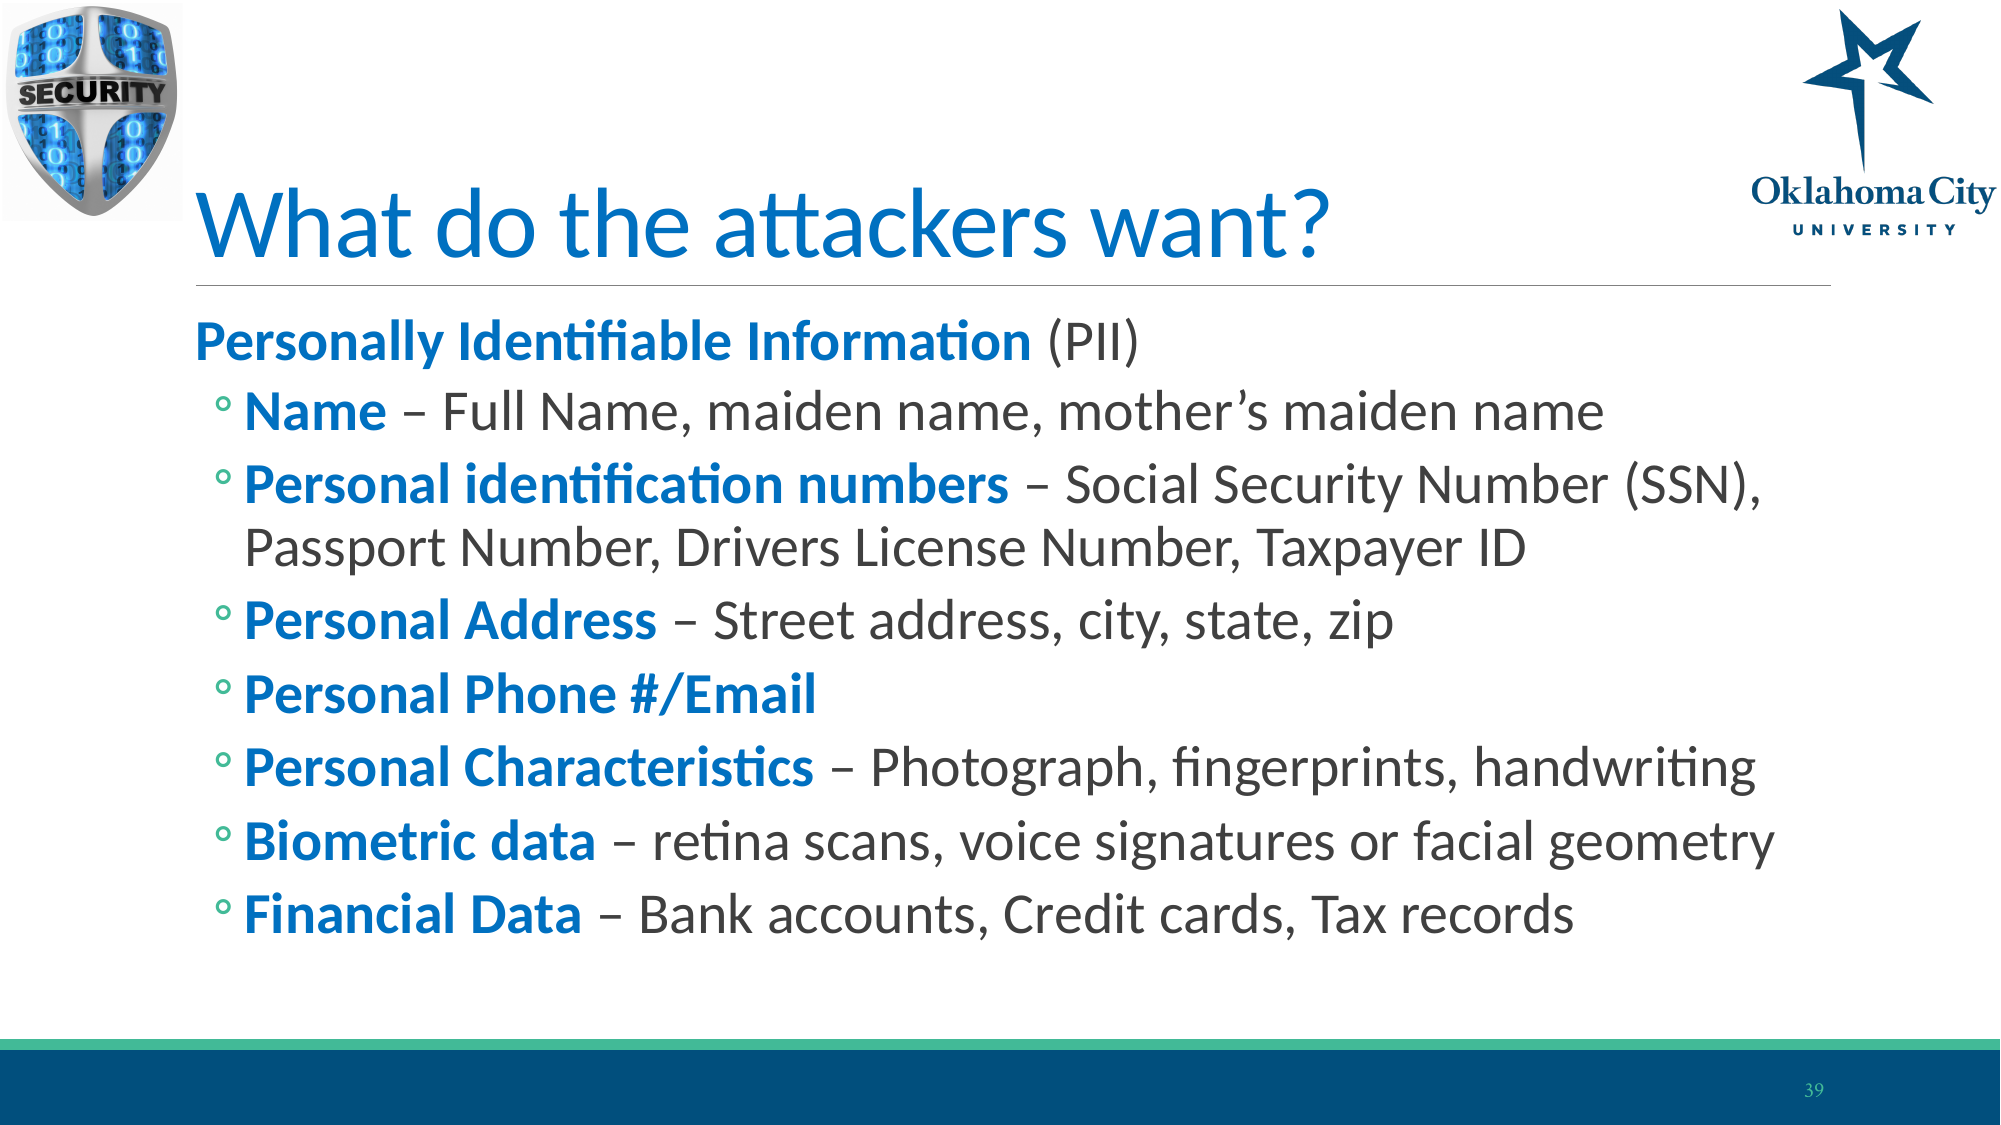

# What do the attackers want?
Personally Identifiable Information (PII)
Name – Full Name, maiden name, mother’s maiden name
Personal identification numbers – Social Security Number (SSN), Passport Number, Drivers License Number, Taxpayer ID
Personal Address – Street address, city, state, zip
Personal Phone #/Email
Personal Characteristics – Photograph, fingerprints, handwriting
Biometric data – retina scans, voice signatures or facial geometry
Financial Data – Bank accounts, Credit cards, Tax records
39